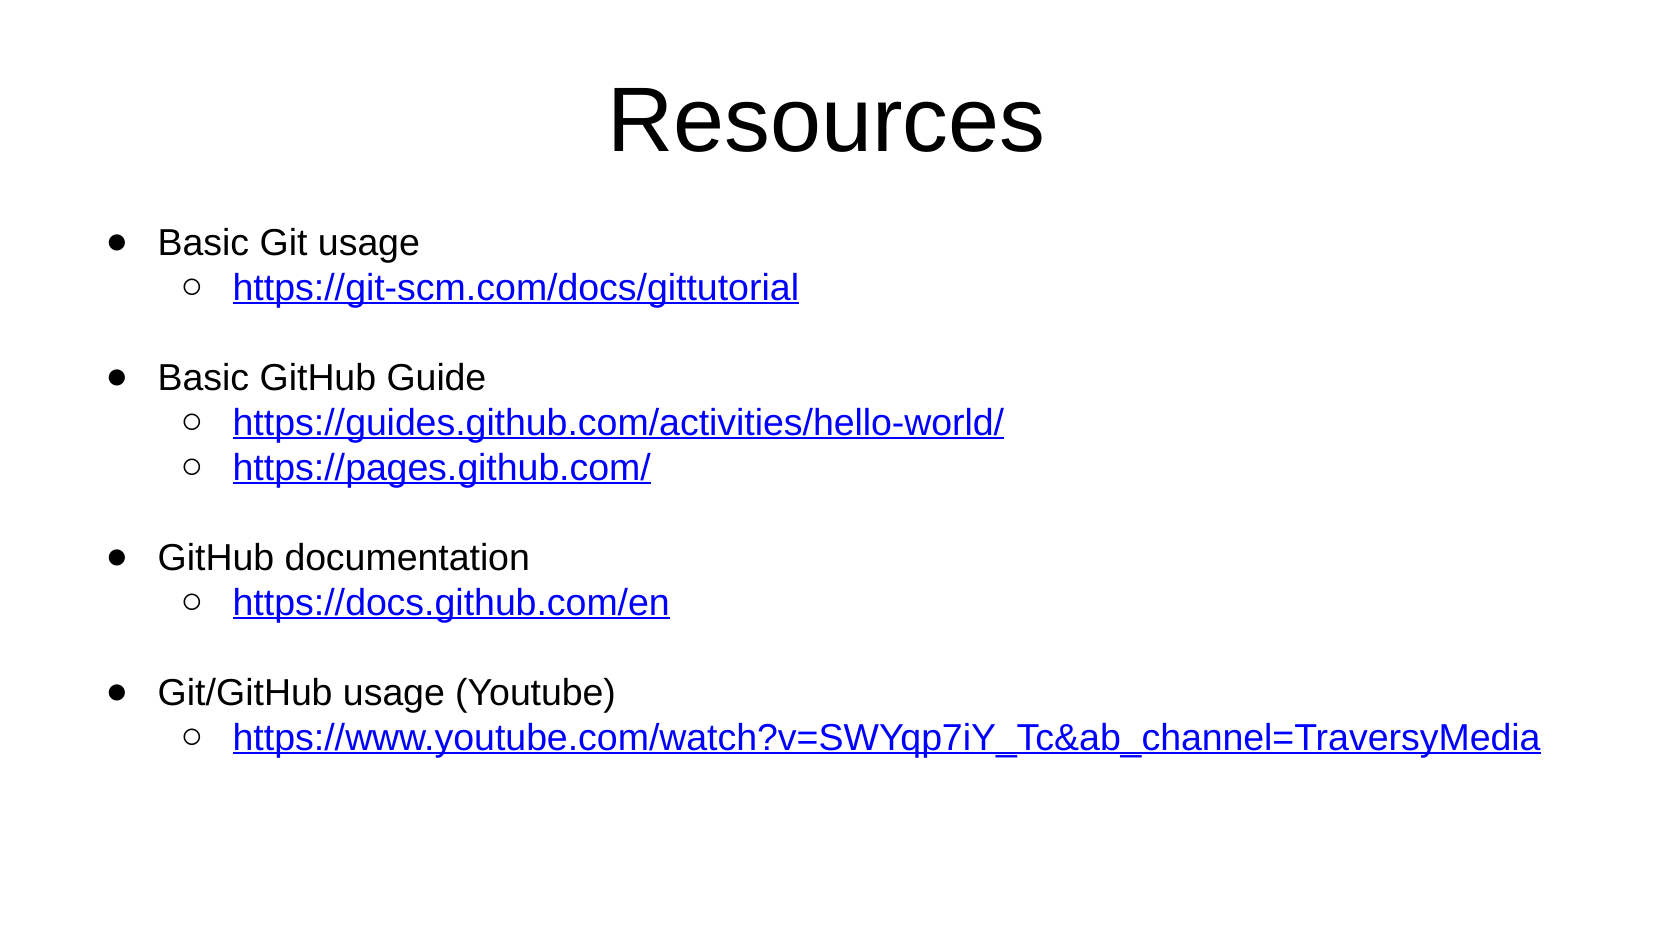

# Resources
Basic Git usage
https://git-scm.com/docs/gittutorial

Basic GitHub Guide
https://guides.github.com/activities/hello-world/
https://pages.github.com/

GitHub documentation
https://docs.github.com/en

Git/GitHub usage (Youtube)
https://www.youtube.com/watch?v=SWYqp7iY_Tc&ab_channel=TraversyMedia